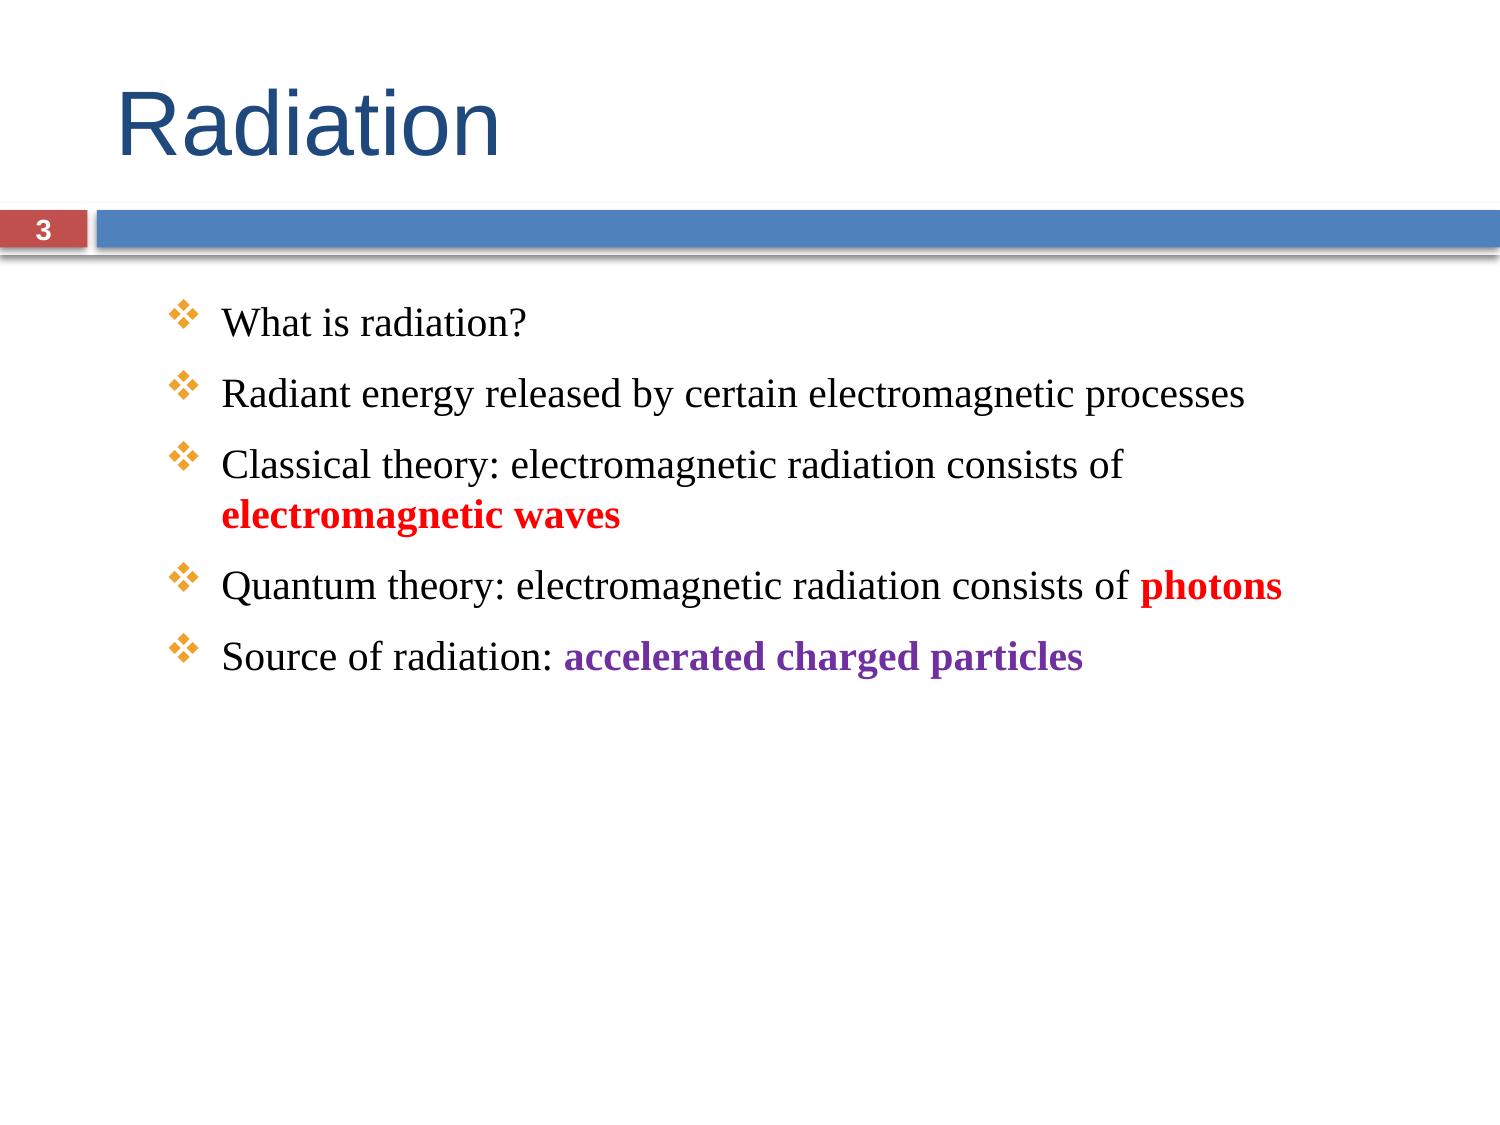

# Radiation
3
What is radiation?
Radiant energy released by certain electromagnetic processes
Classical theory: electromagnetic radiation consists of electromagnetic waves
Quantum theory: electromagnetic radiation consists of photons
Source of radiation: accelerated charged particles